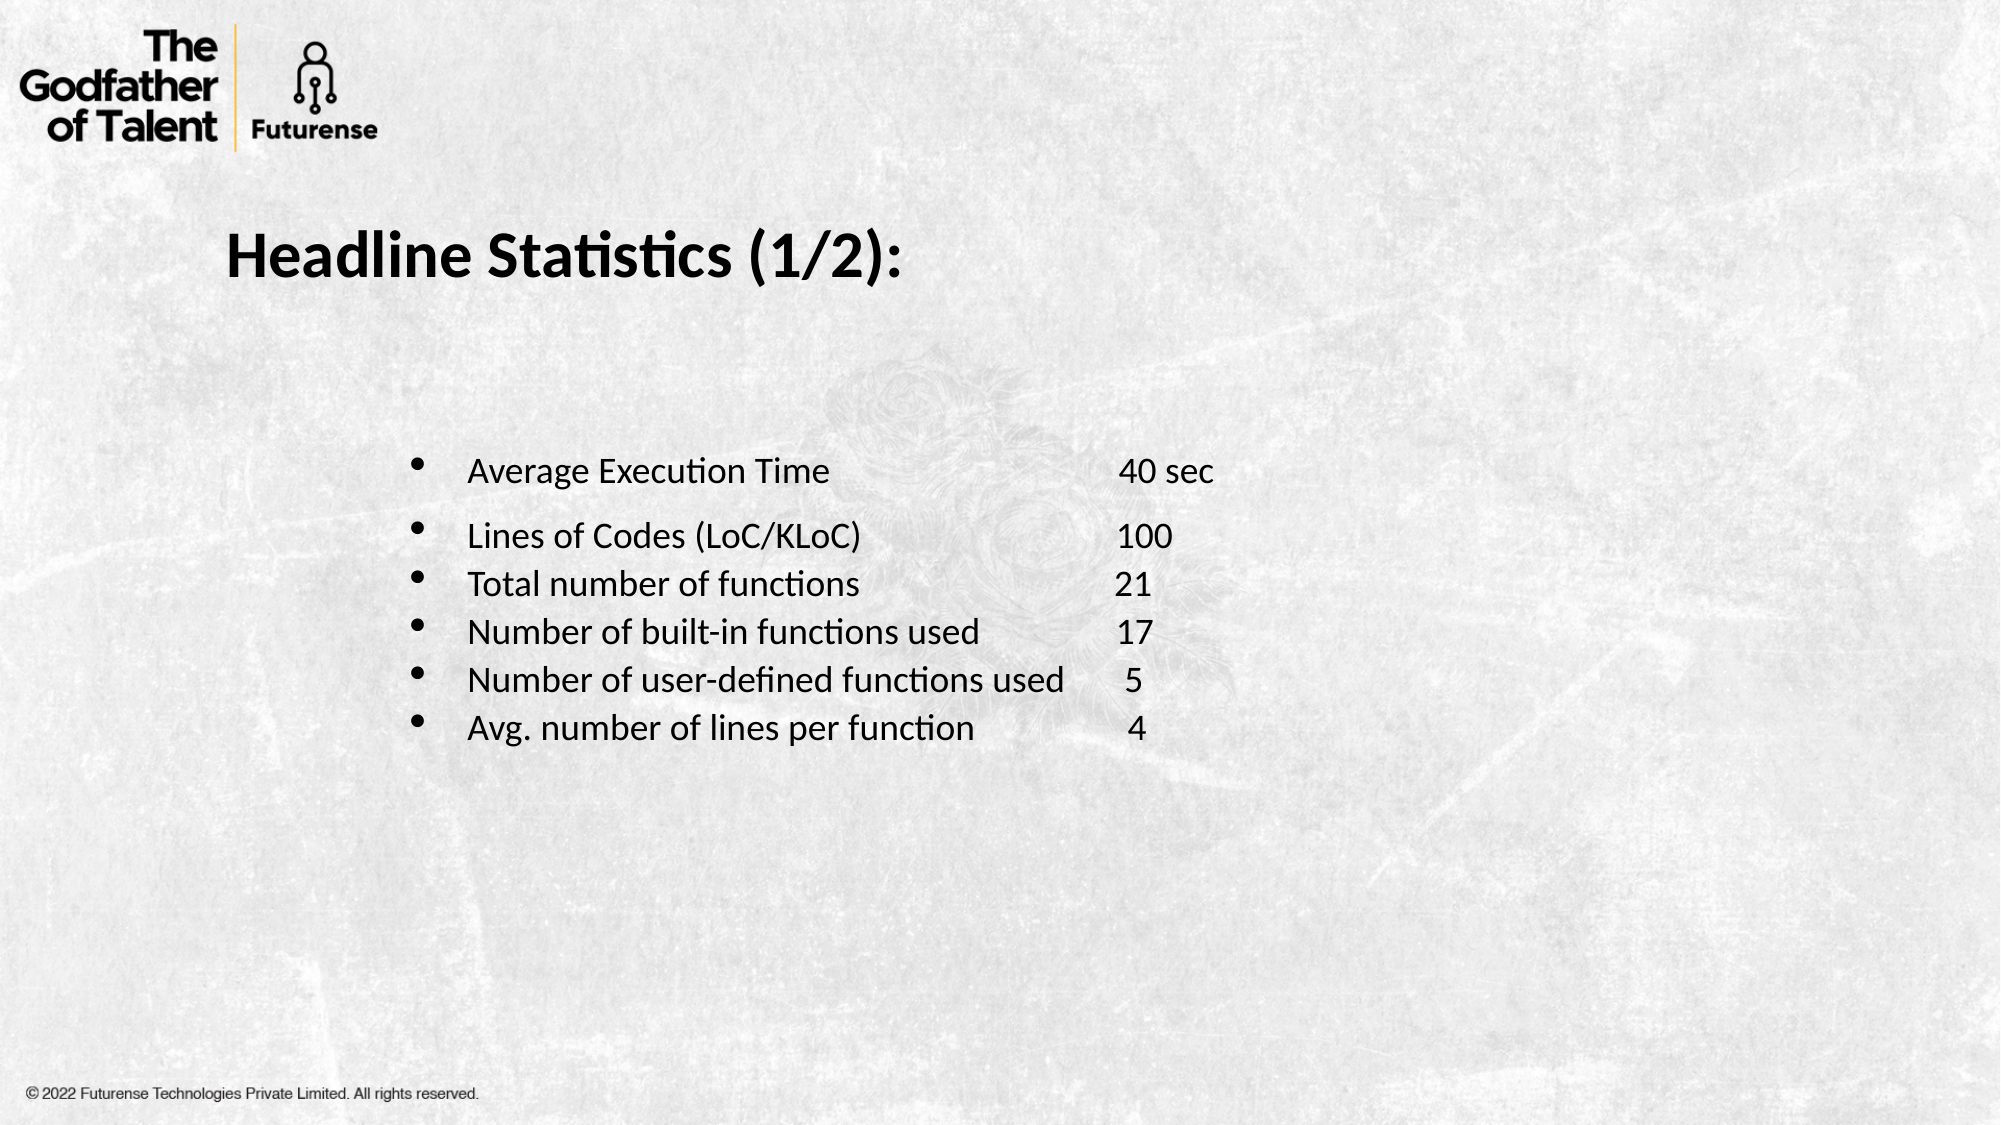

Headline Statistics (1/2):
Average Execution Time                                  40 sec
Lines of Codes (LoC/KLoC)                              100
Total number of functions                              21
Number of built-in functions used                17
Number of user-defined functions used       5
Avg. number of lines per function                  4